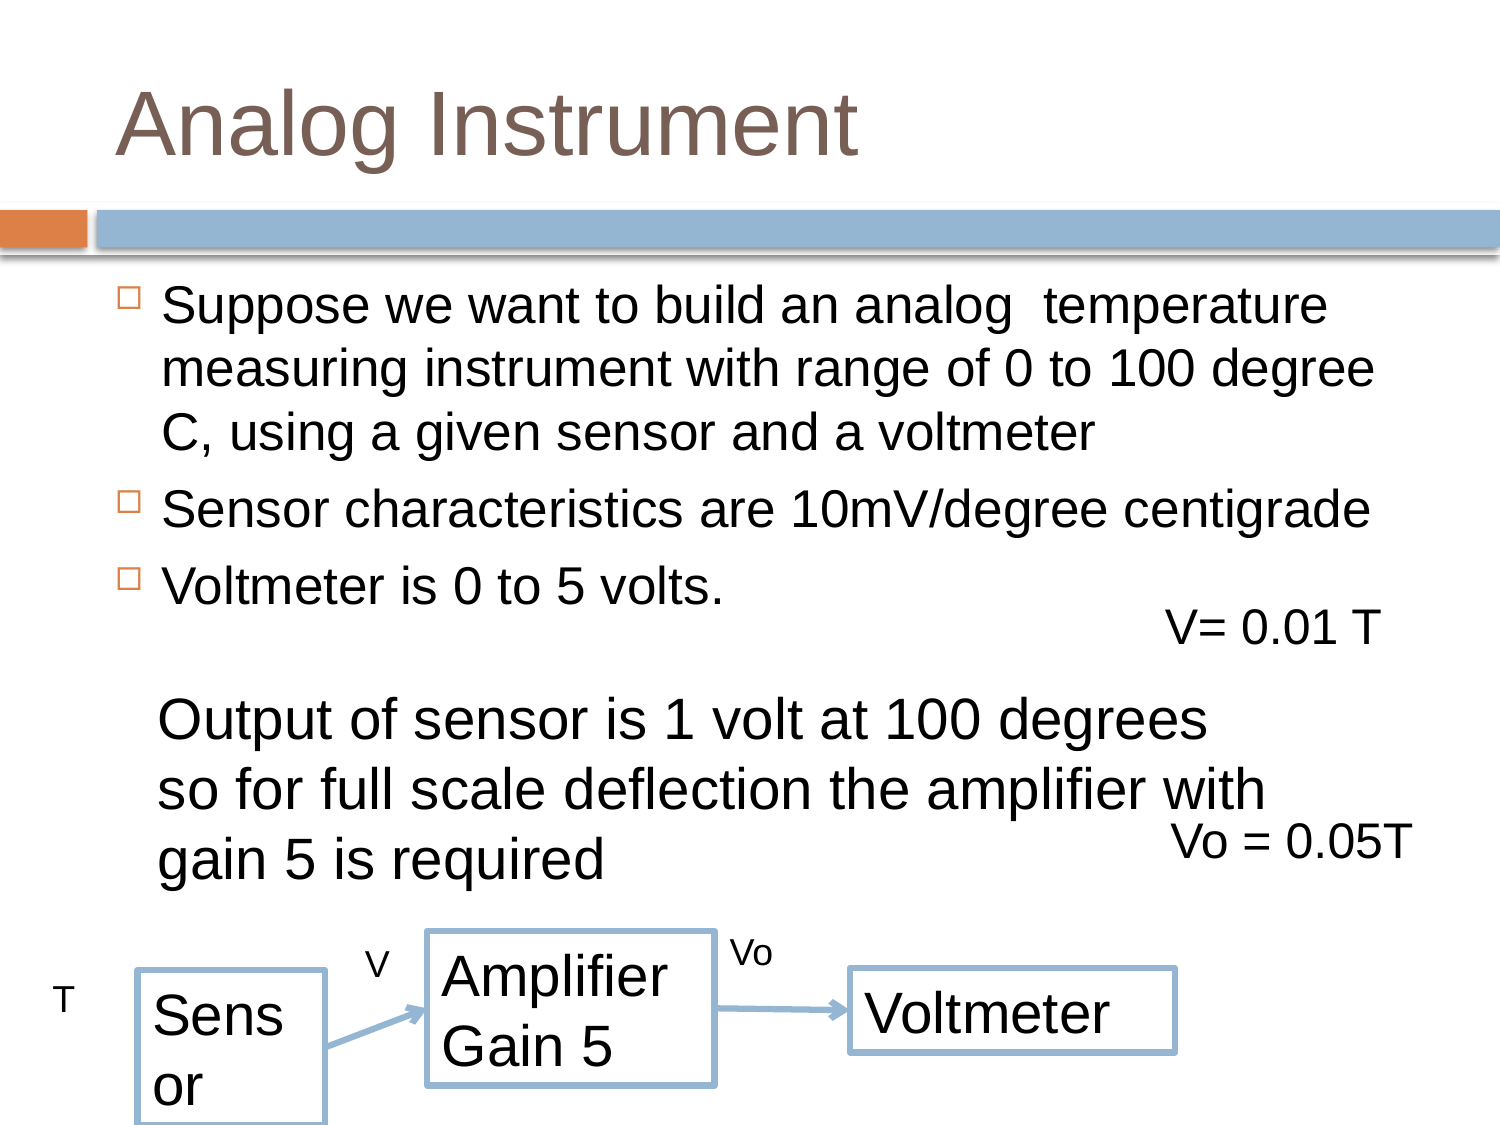

# Analog Instrument
Suppose we want to build an analog  temperature measuring instrument with range of 0 to 100 degree C, using a given sensor and a voltmeter
Sensor characteristics are 10mV/degree centigrade
Voltmeter is 0 to 5 volts.
V= 0.01 T
Output of sensor is 1 volt at 100 degrees so for full scale deflection the amplifier with gain 5 is required
Vo = 0.05T
Vo
Amplifier
Gain 5
V
T
Voltmeter
Sensor